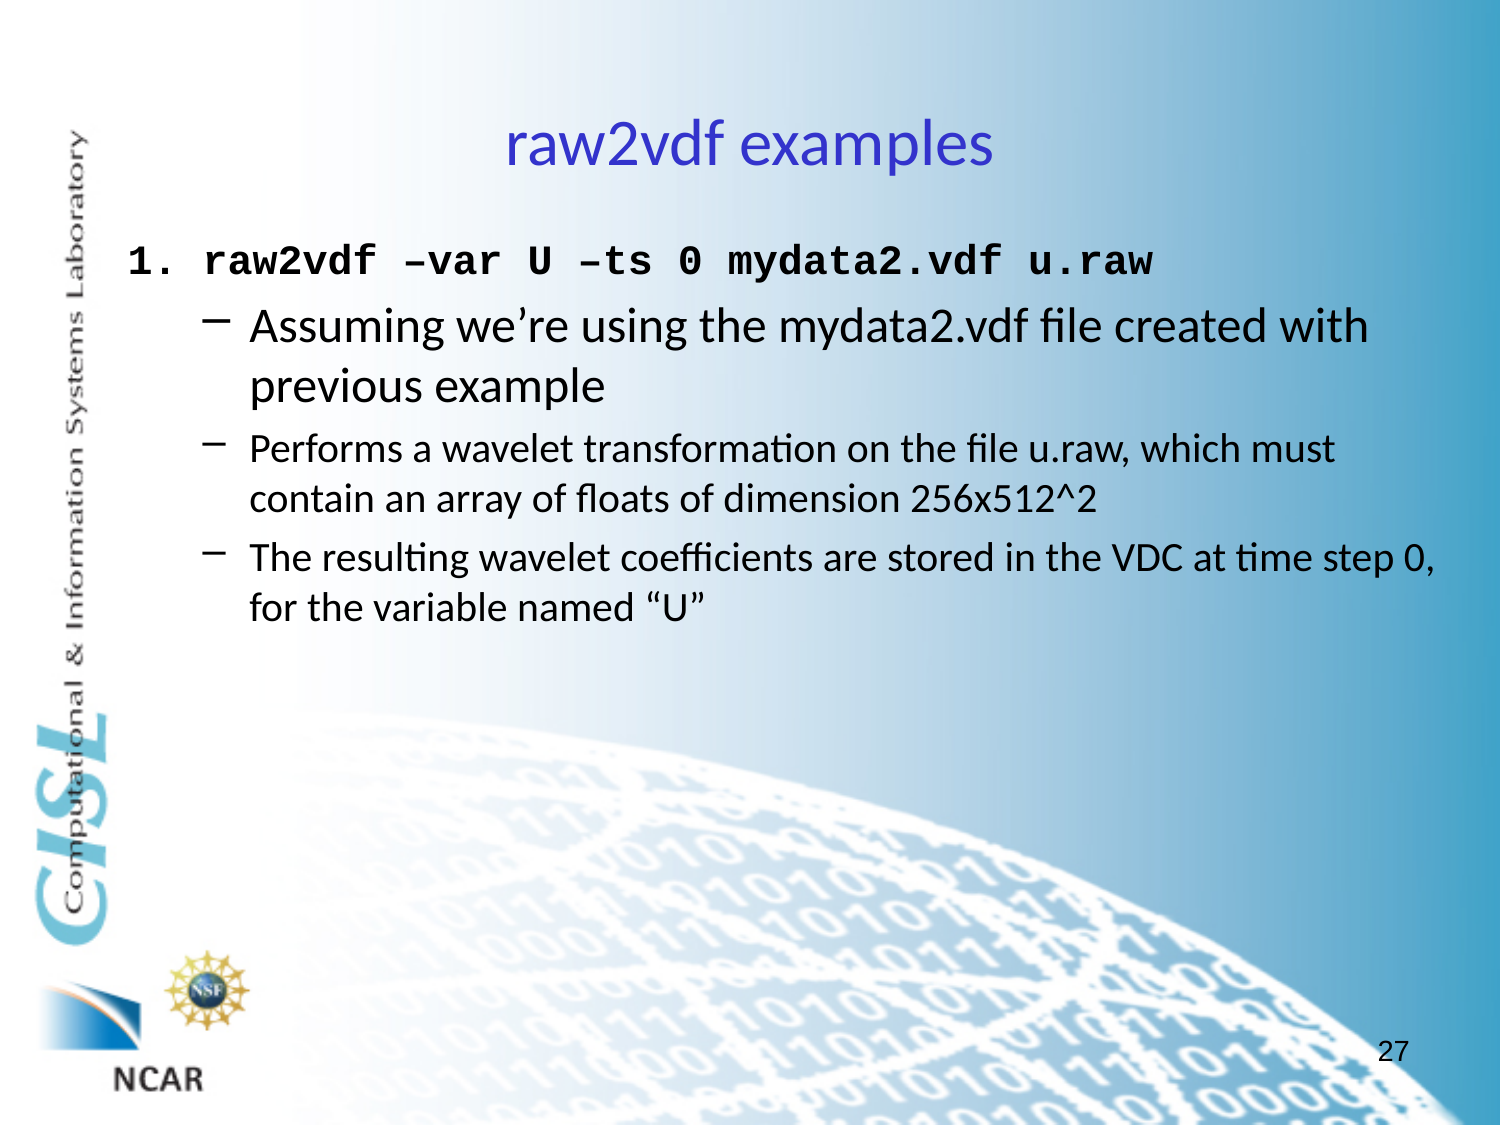

# raw2vdf examples
raw2vdf –var U –ts 0 mydata2.vdf u.raw
Assuming we’re using the mydata2.vdf file created with previous example
Performs a wavelet transformation on the file u.raw, which must contain an array of floats of dimension 256x512^2
The resulting wavelet coefficients are stored in the VDC at time step 0, for the variable named “U”

27